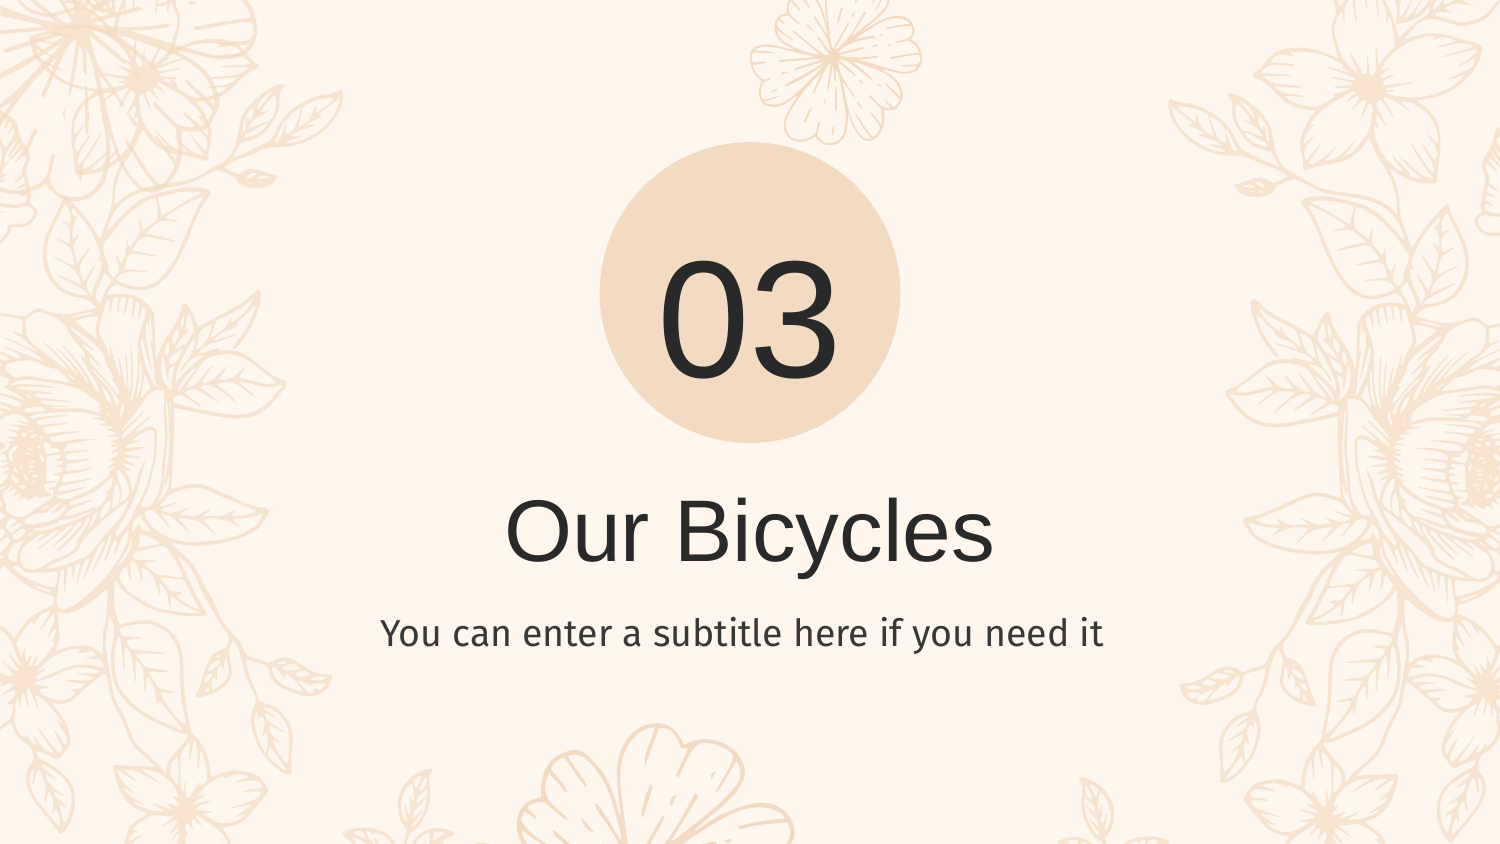

03
# Our Bicycles
You can enter a subtitle here if you need it